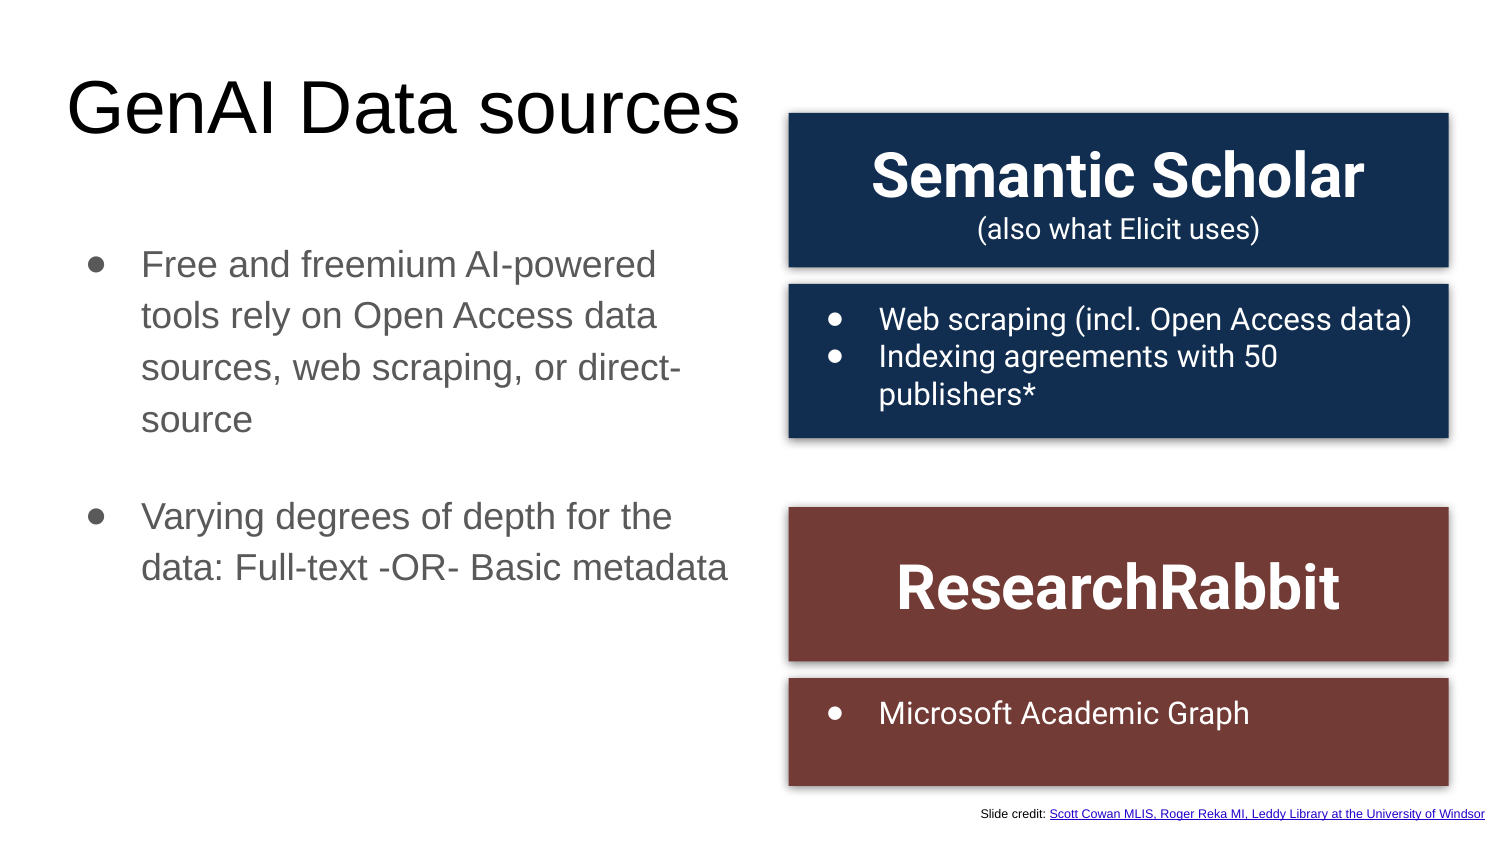

# GenAI Data sources
Semantic Scholar
(also what Elicit uses)
Free and freemium AI-powered tools rely on Open Access data sources, web scraping, or direct-source
Varying degrees of depth for the data: Full-text -OR- Basic metadata
Web scraping (incl. Open Access data)
Indexing agreements with 50 publishers*
ResearchRabbit
Microsoft Academic Graph
Slide credit: Scott Cowan MLIS, Roger Reka MI, Leddy Library at the University of Windsor